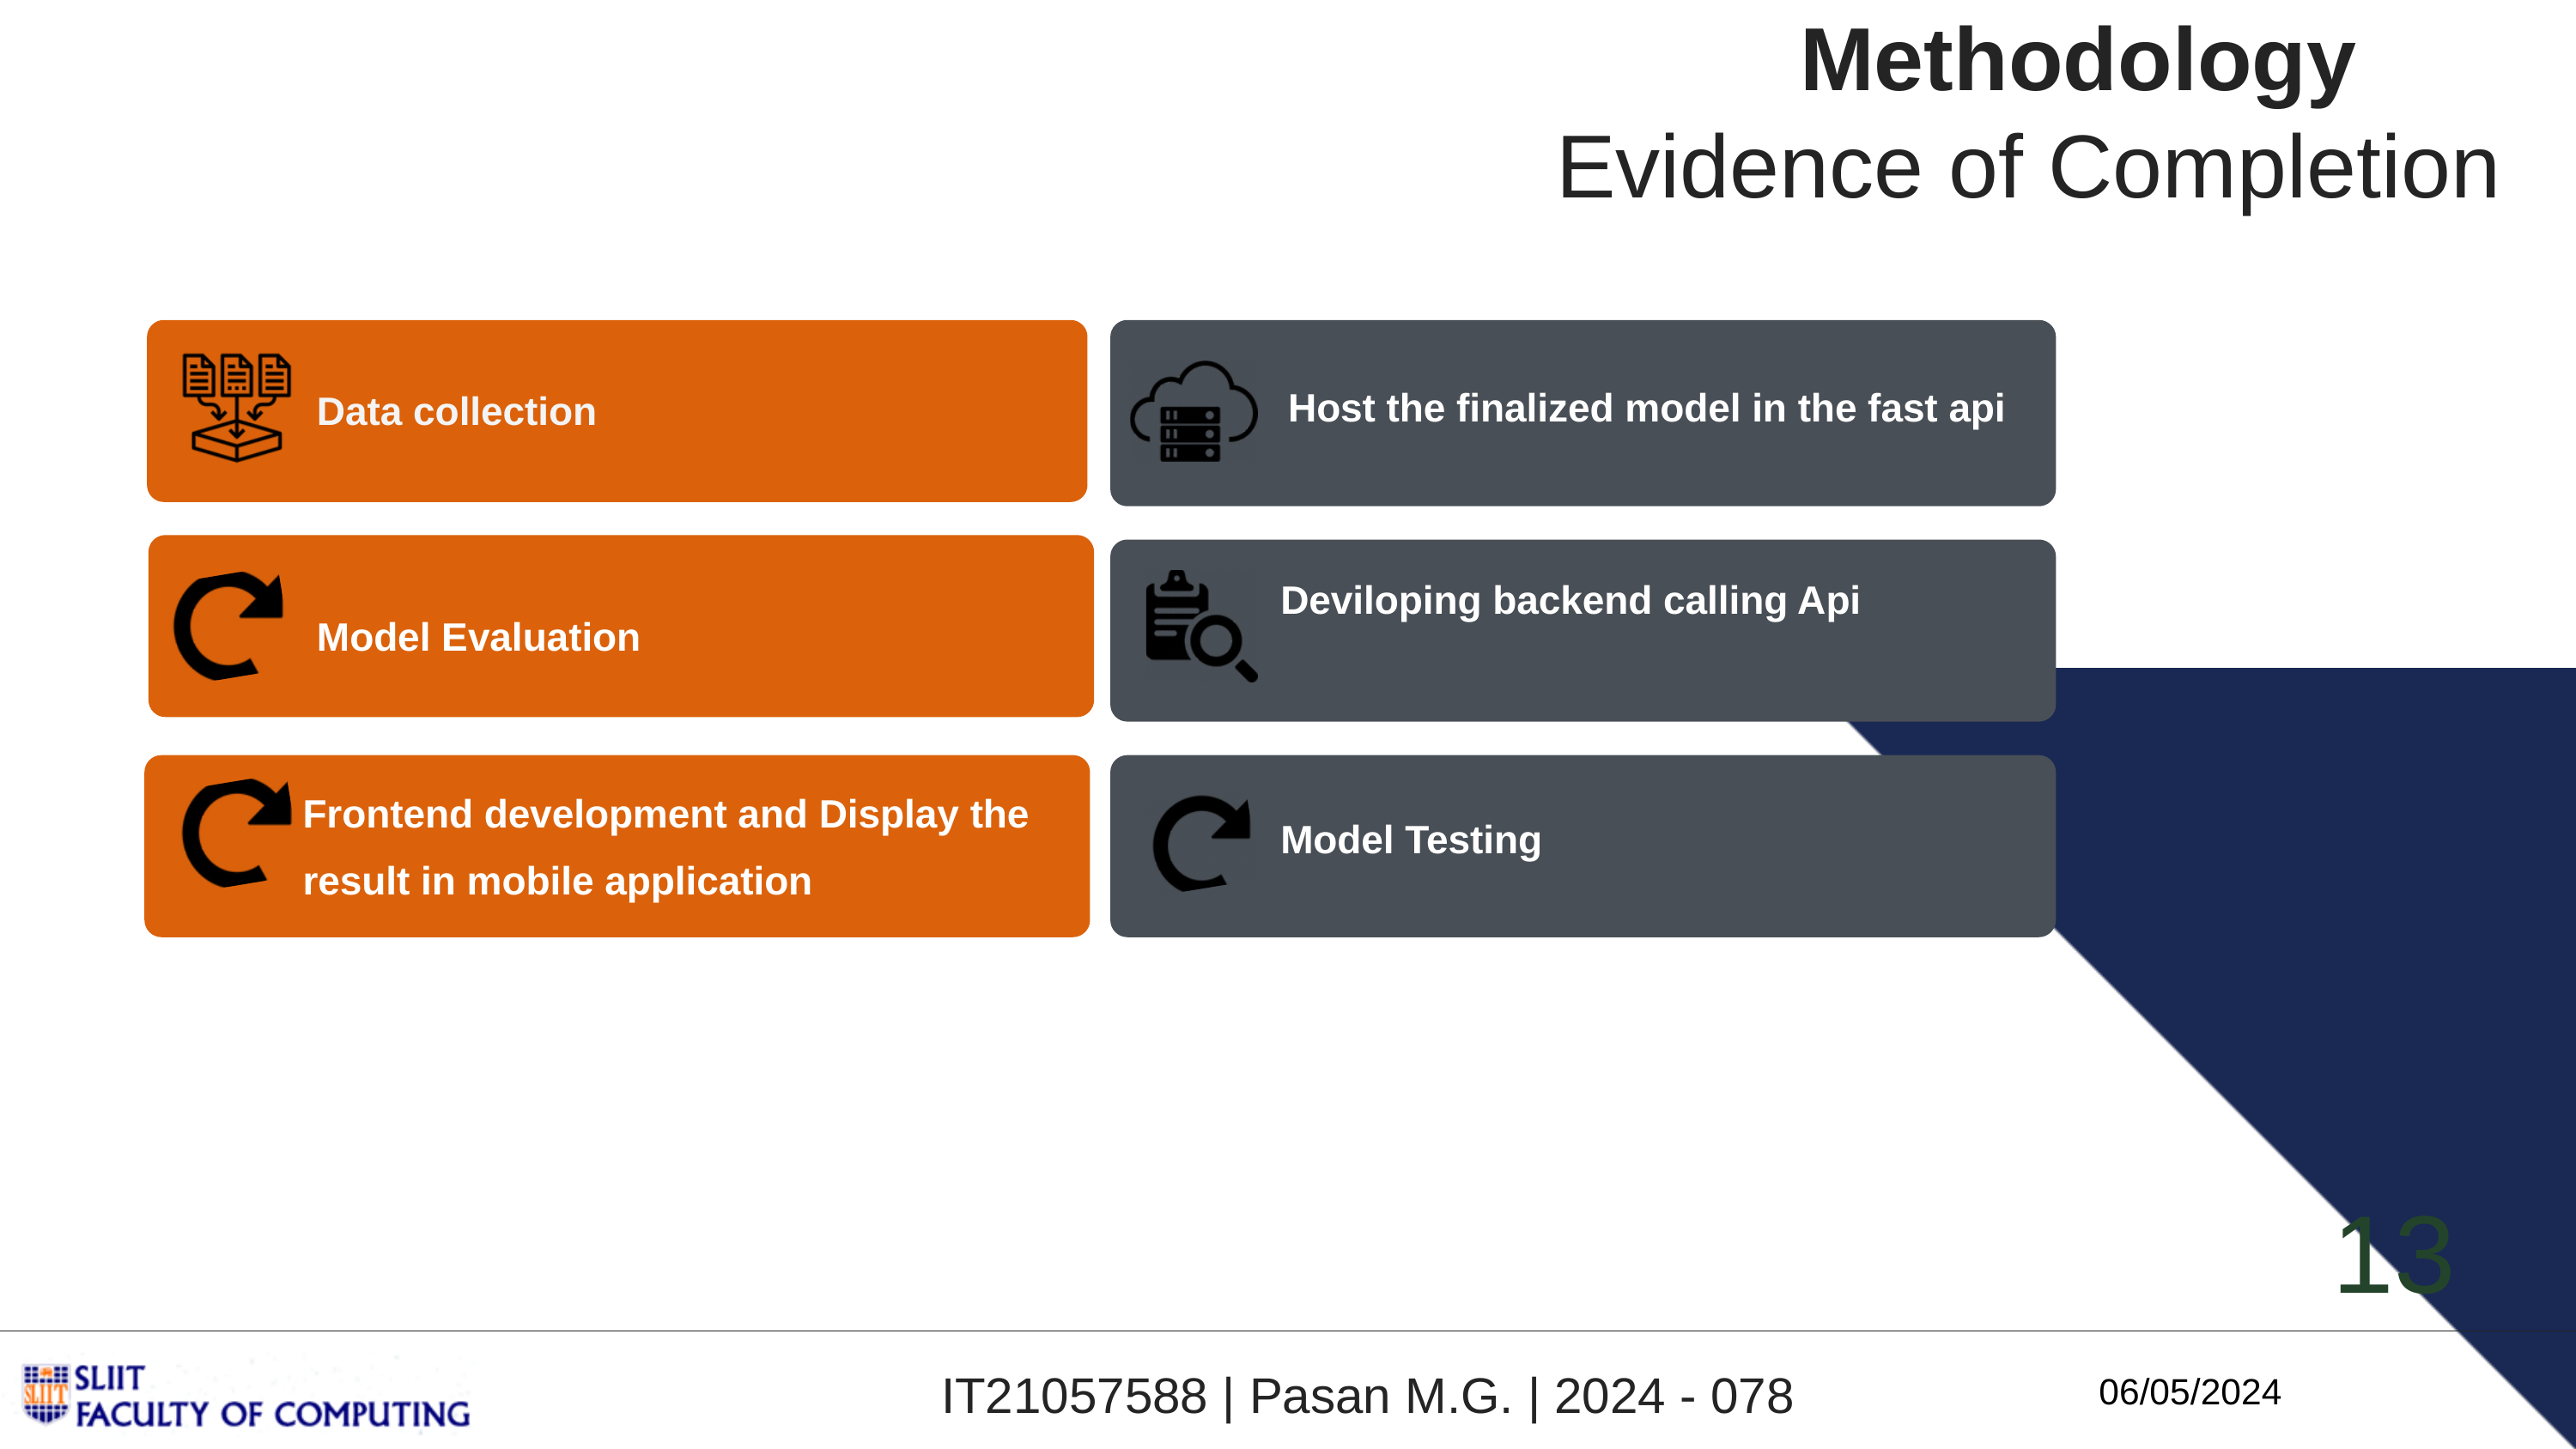

Methodology
Evidence of Completion

Host the finalized model in the fast api
Data collection

Deviloping backend calling Api

Model Evaluation

Frontend development and Display the result in mobile application

Model Testing
13

IT21057588 | Pasan M.G. | 2024 - 078
06/05/2024